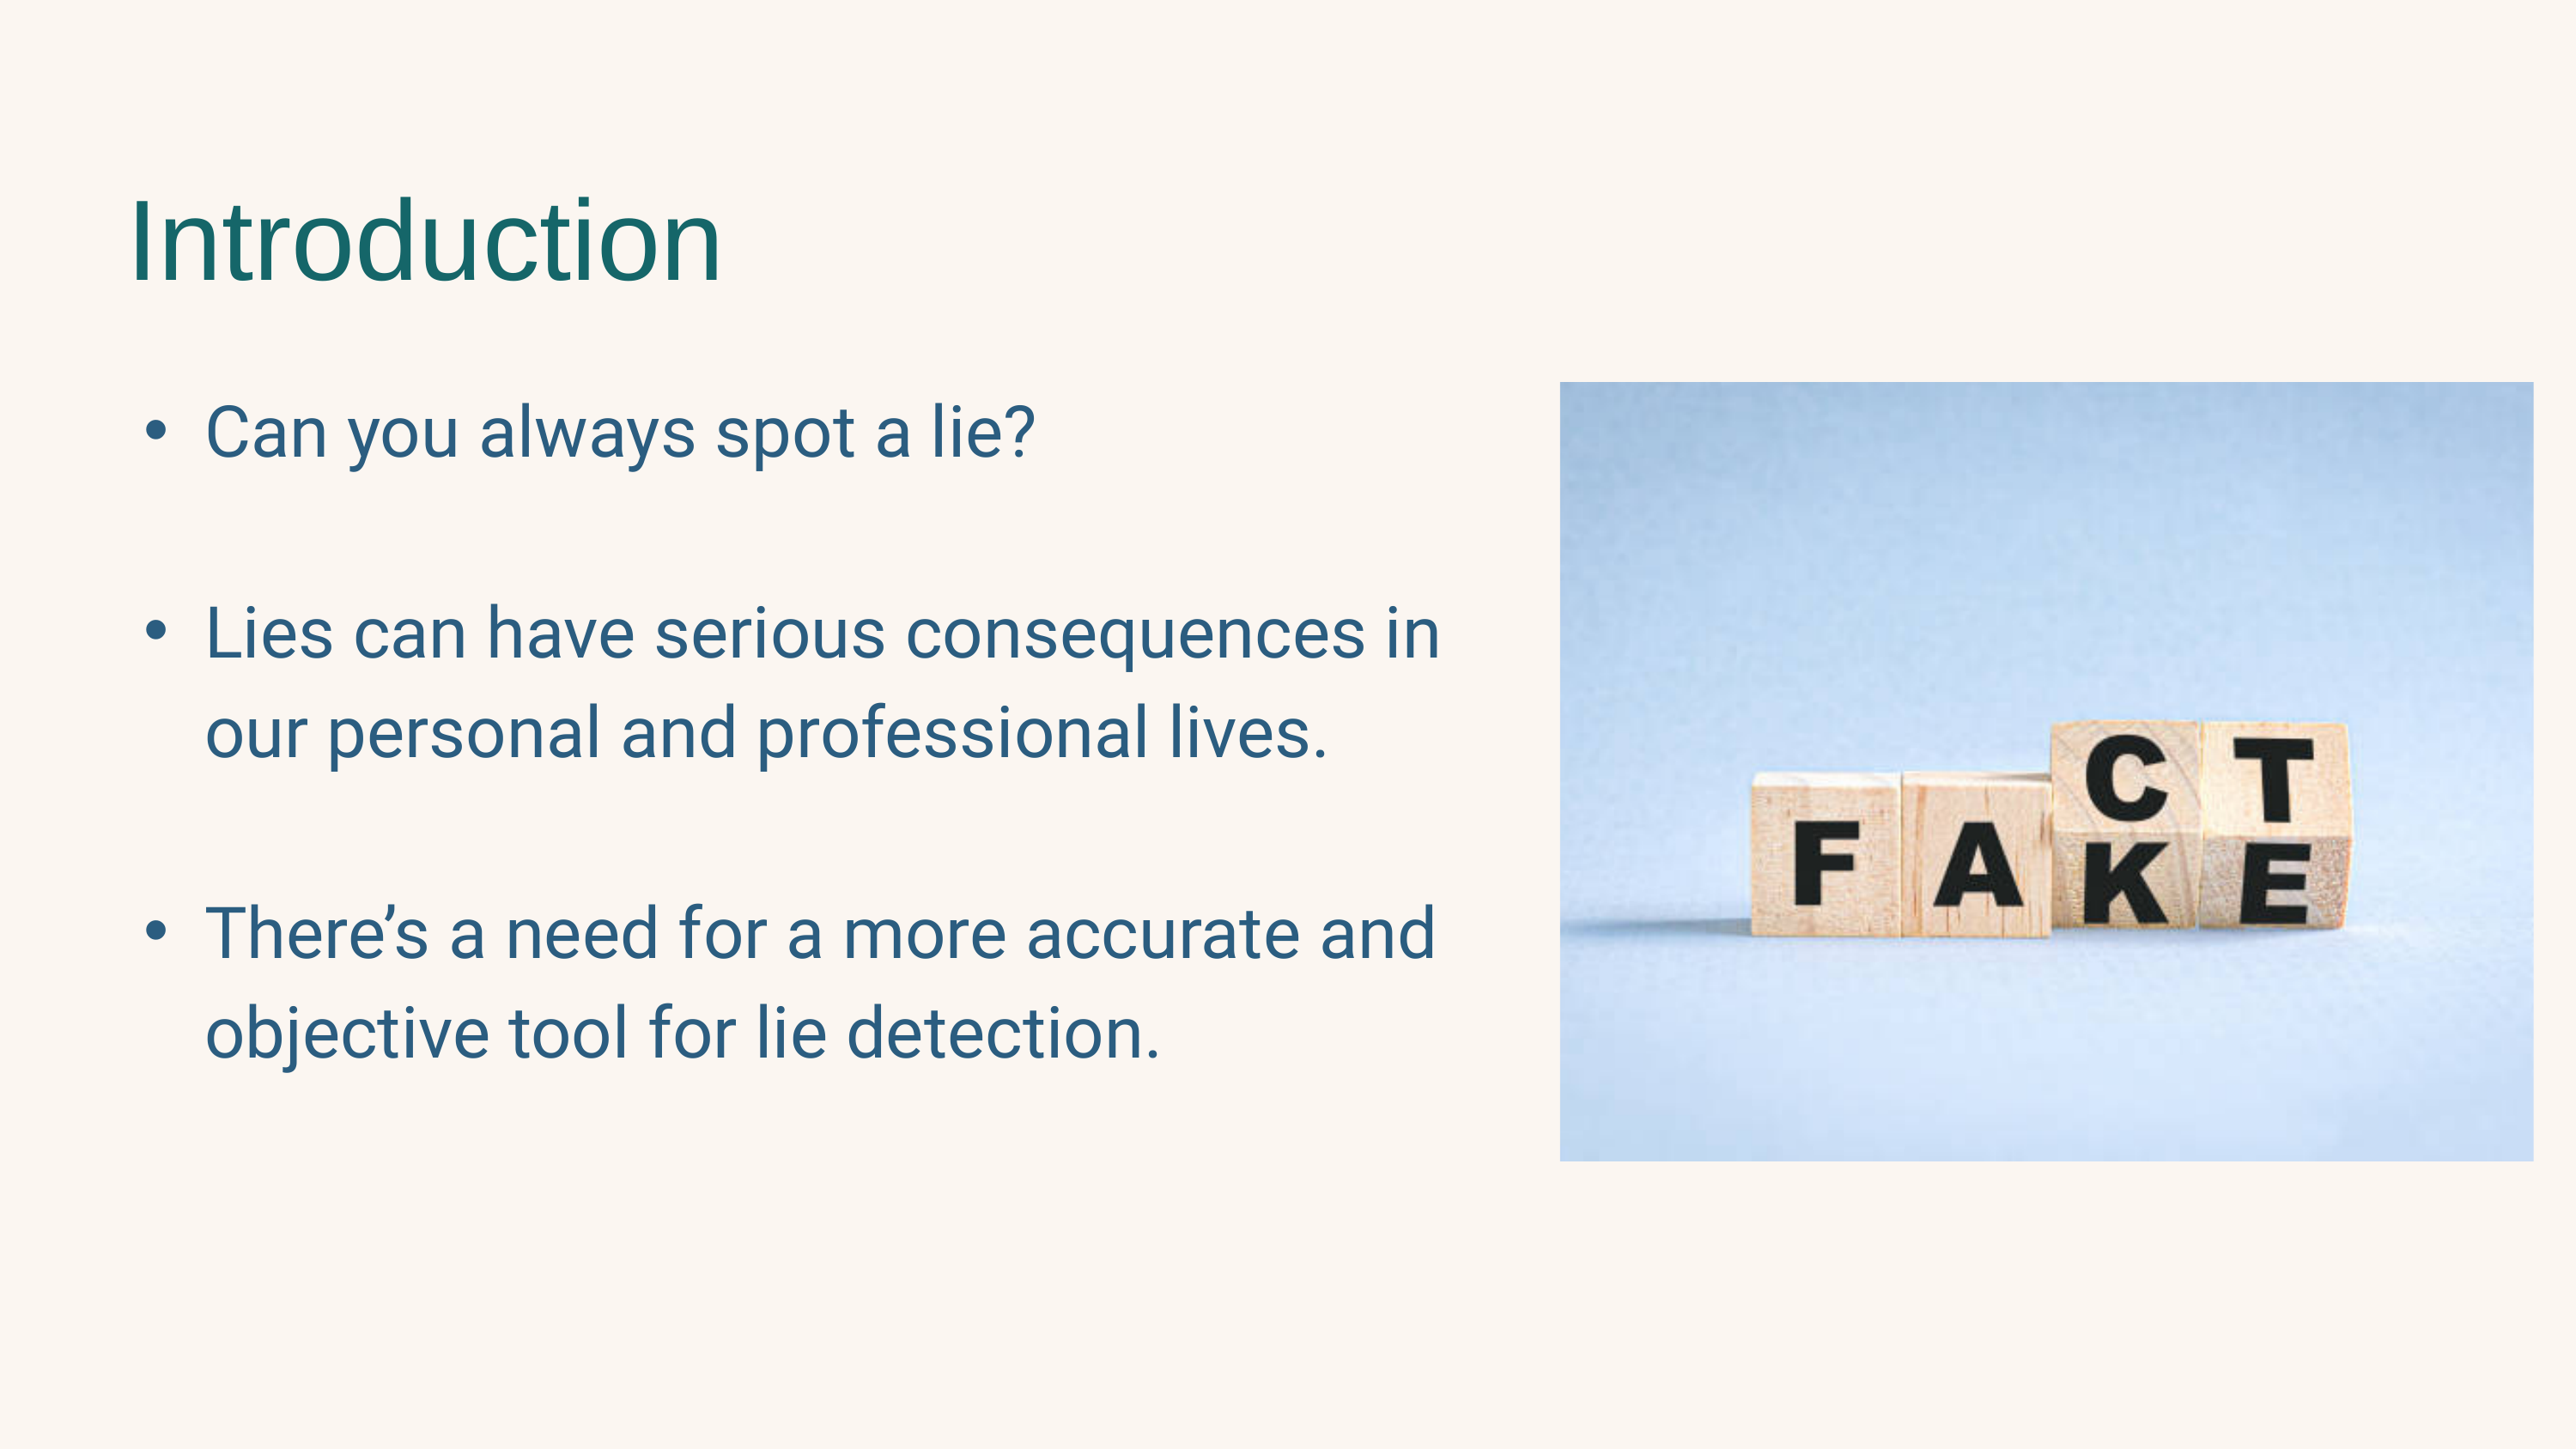

Introduction
Can you always spot a lie?

Lies can have serious consequences in our personal and professional lives.

There’s a need for a more accurate and objective tool for lie detection.